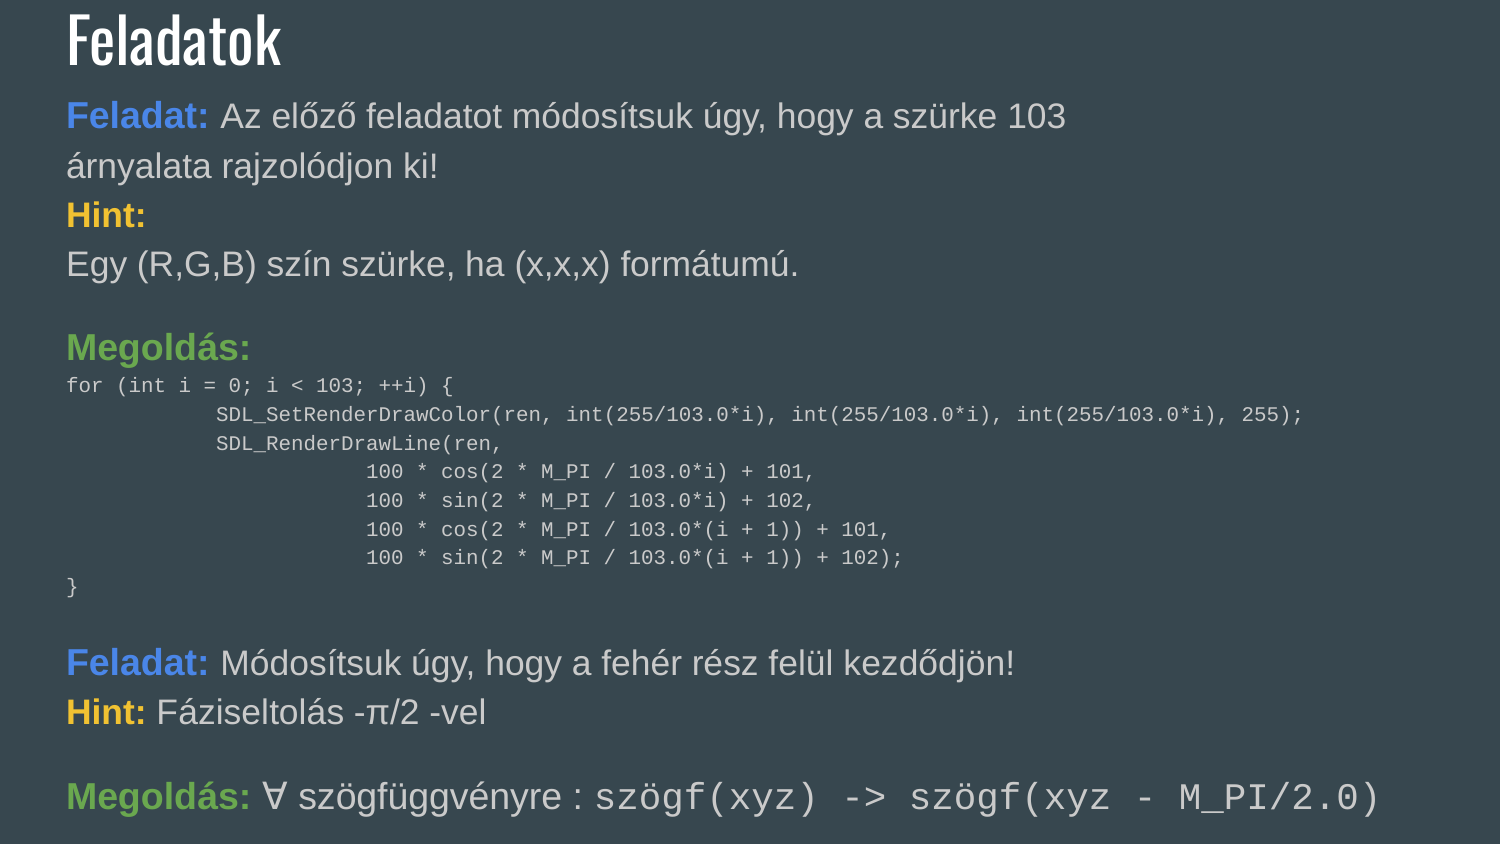

# Feladatok
Feladat: Az előző feladatot módosítsuk úgy, hogy a szürke 103
árnyalata rajzolódjon ki!
Hint:
Egy (R,G,B) szín szürke, ha (x,x,x) formátumú.
Megoldás:
for (int i = 0; i < 103; ++i) {
	SDL_SetRenderDrawColor(ren, int(255/103.0*i), int(255/103.0*i), int(255/103.0*i), 255);
	SDL_RenderDrawLine(ren,
		100 * cos(2 * M_PI / 103.0*i) + 101,
		100 * sin(2 * M_PI / 103.0*i) + 102,
		100 * cos(2 * M_PI / 103.0*(i + 1)) + 101,
		100 * sin(2 * M_PI / 103.0*(i + 1)) + 102);
}
Feladat: Módosítsuk úgy, hogy a fehér rész felül kezdődjön!
Hint: Fáziseltolás -π/2 -vel
Megoldás: ∀ szögfüggvényre : szögf(xyz) -> szögf(xyz - M_PI/2.0)